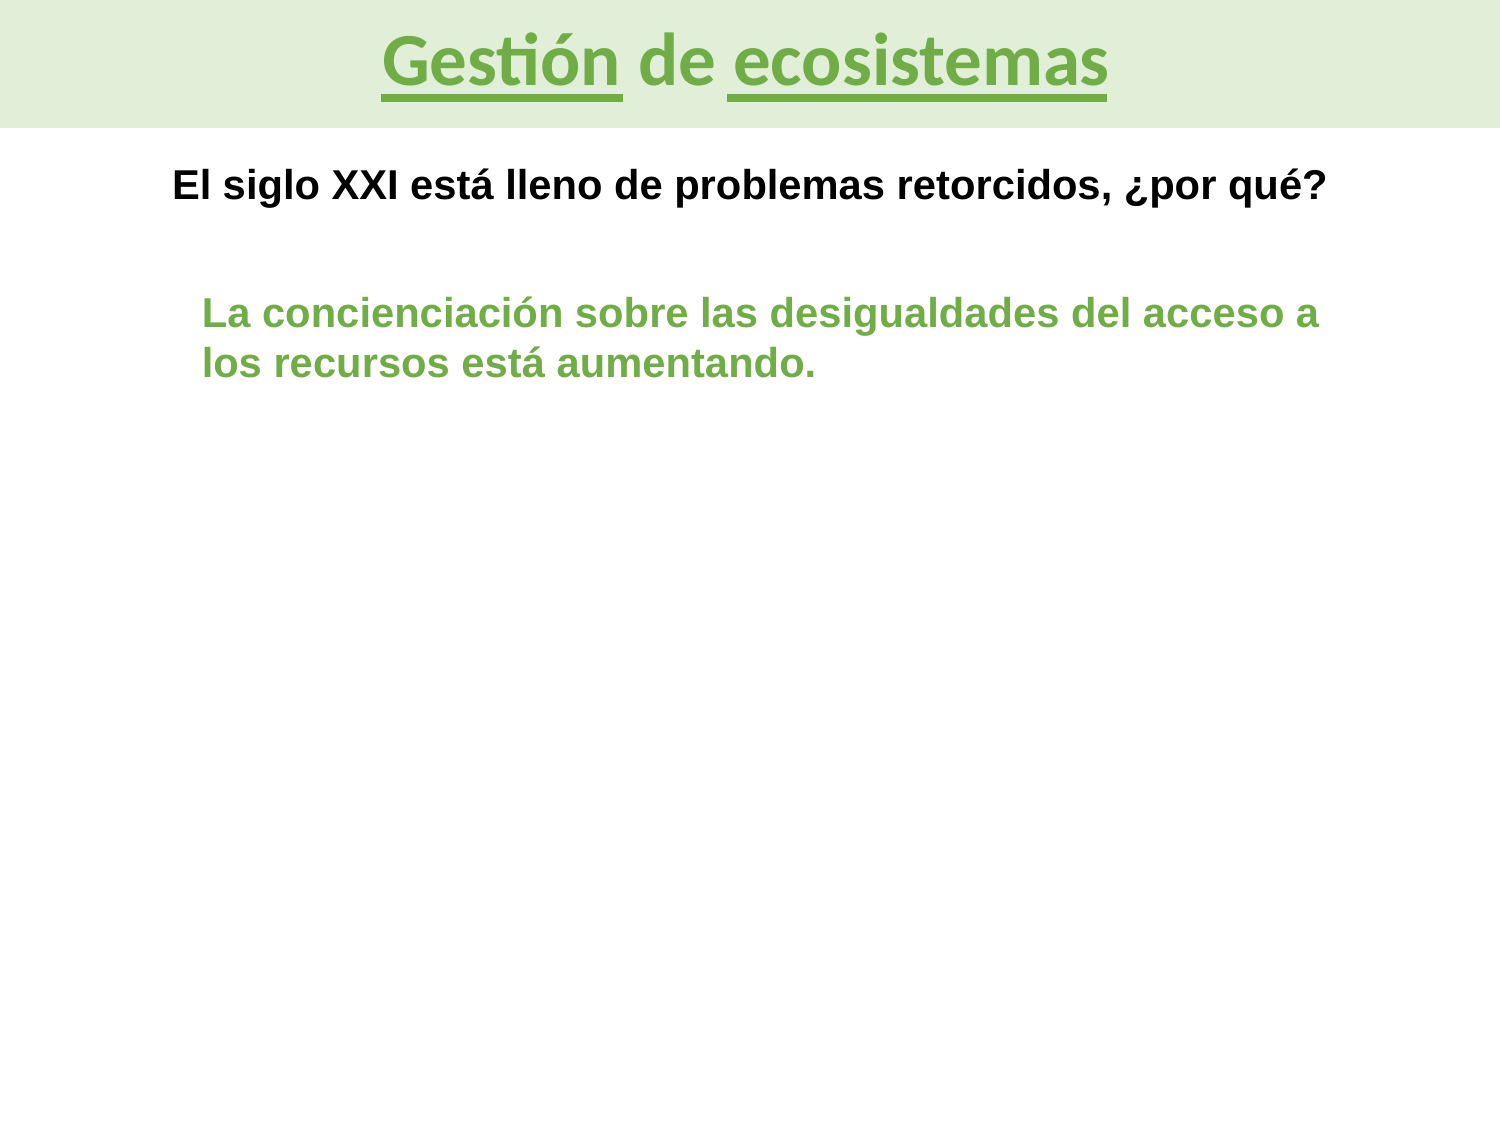

Gestión de ecosistemas
El siglo XXI está lleno de problemas retorcidos, ¿por qué?
La concienciación sobre las desigualdades del acceso a los recursos está aumentando.